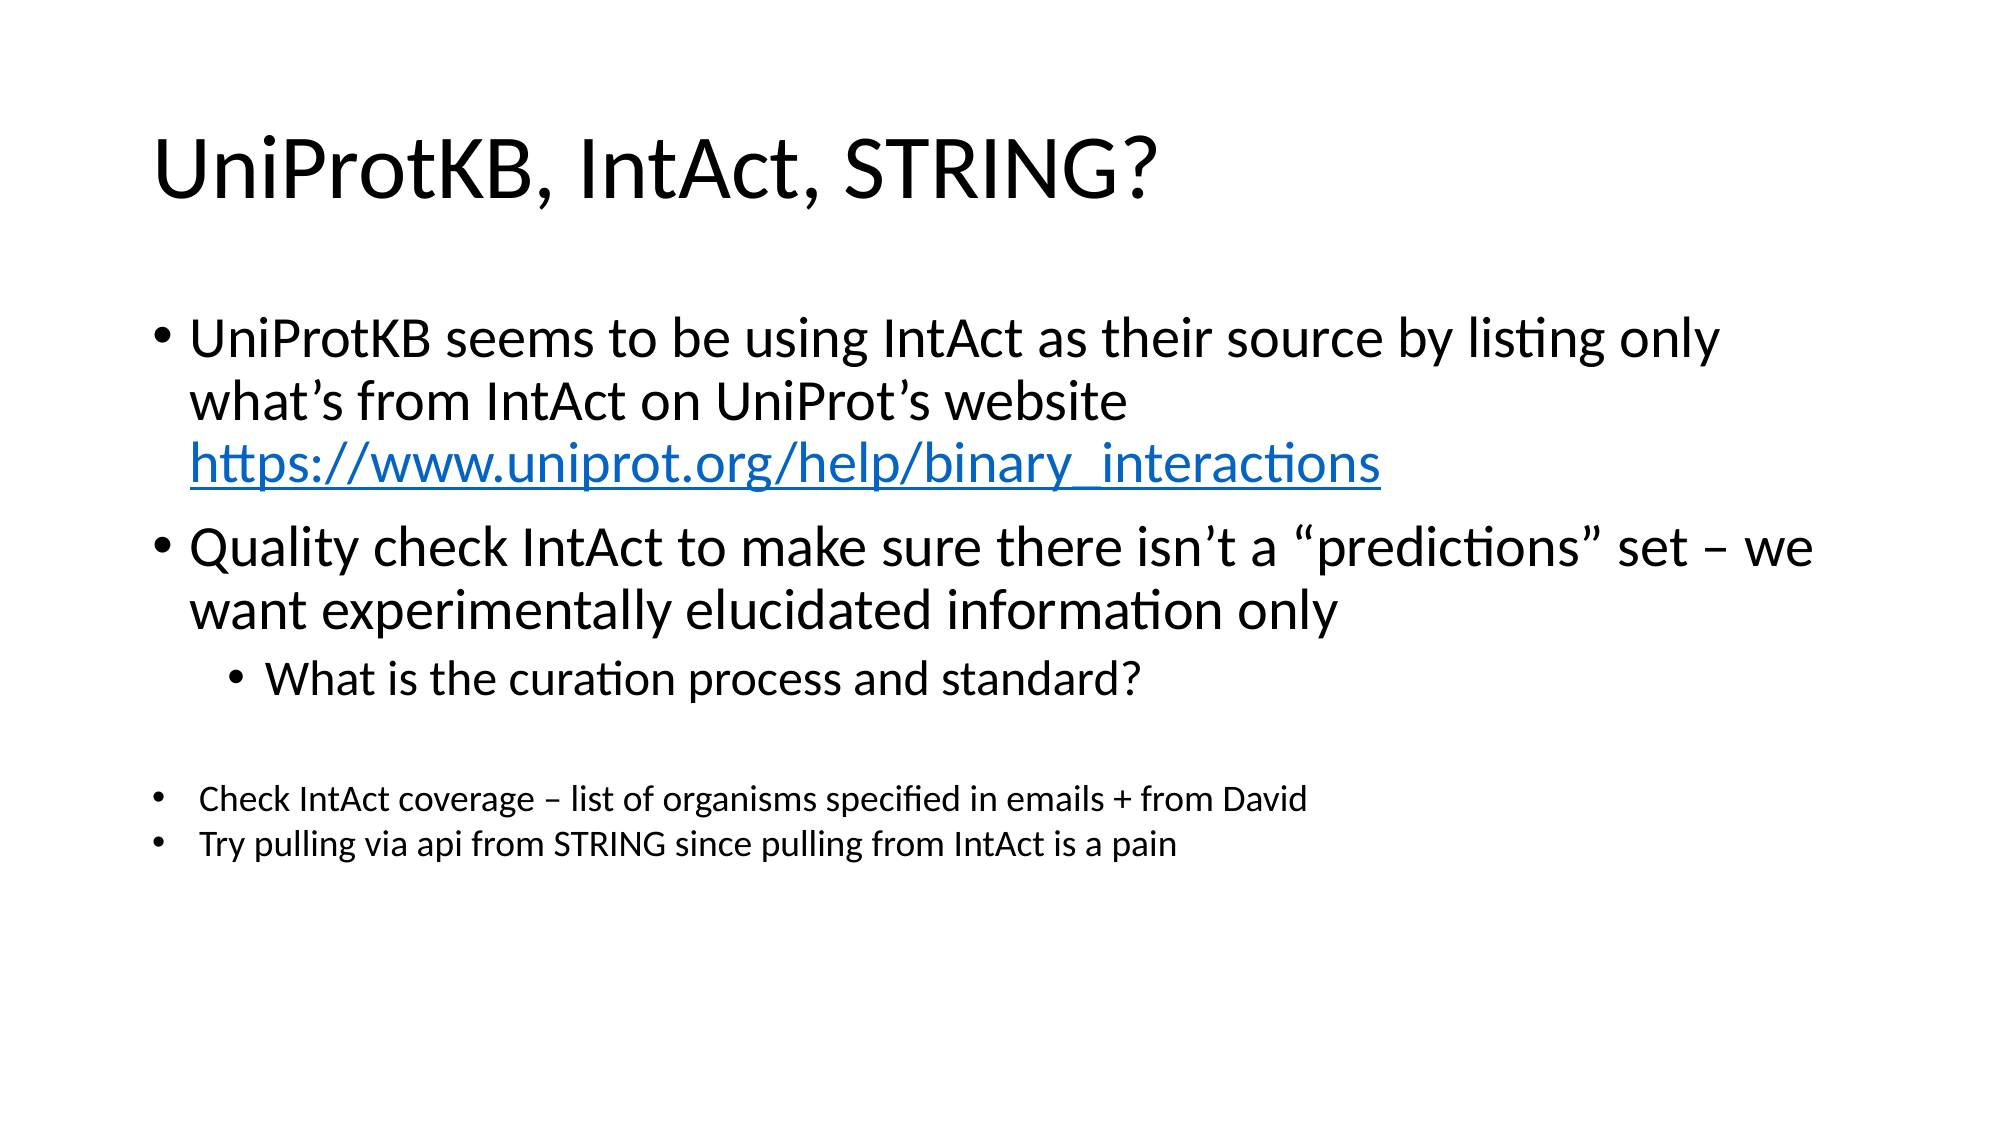

# UniProtKB, IntAct, STRING?
UniProtKB seems to be using IntAct as their source by listing only what’s from IntAct on UniProt’s website
https://www.uniprot.org/help/binary_interactions
Quality check IntAct to make sure there isn’t a “predictions” set – we want experimentally elucidated information only
What is the curation process and standard?

Check IntAct coverage – list of organisms specified in emails + from David
Try pulling via api from STRING since pulling from IntAct is a pain